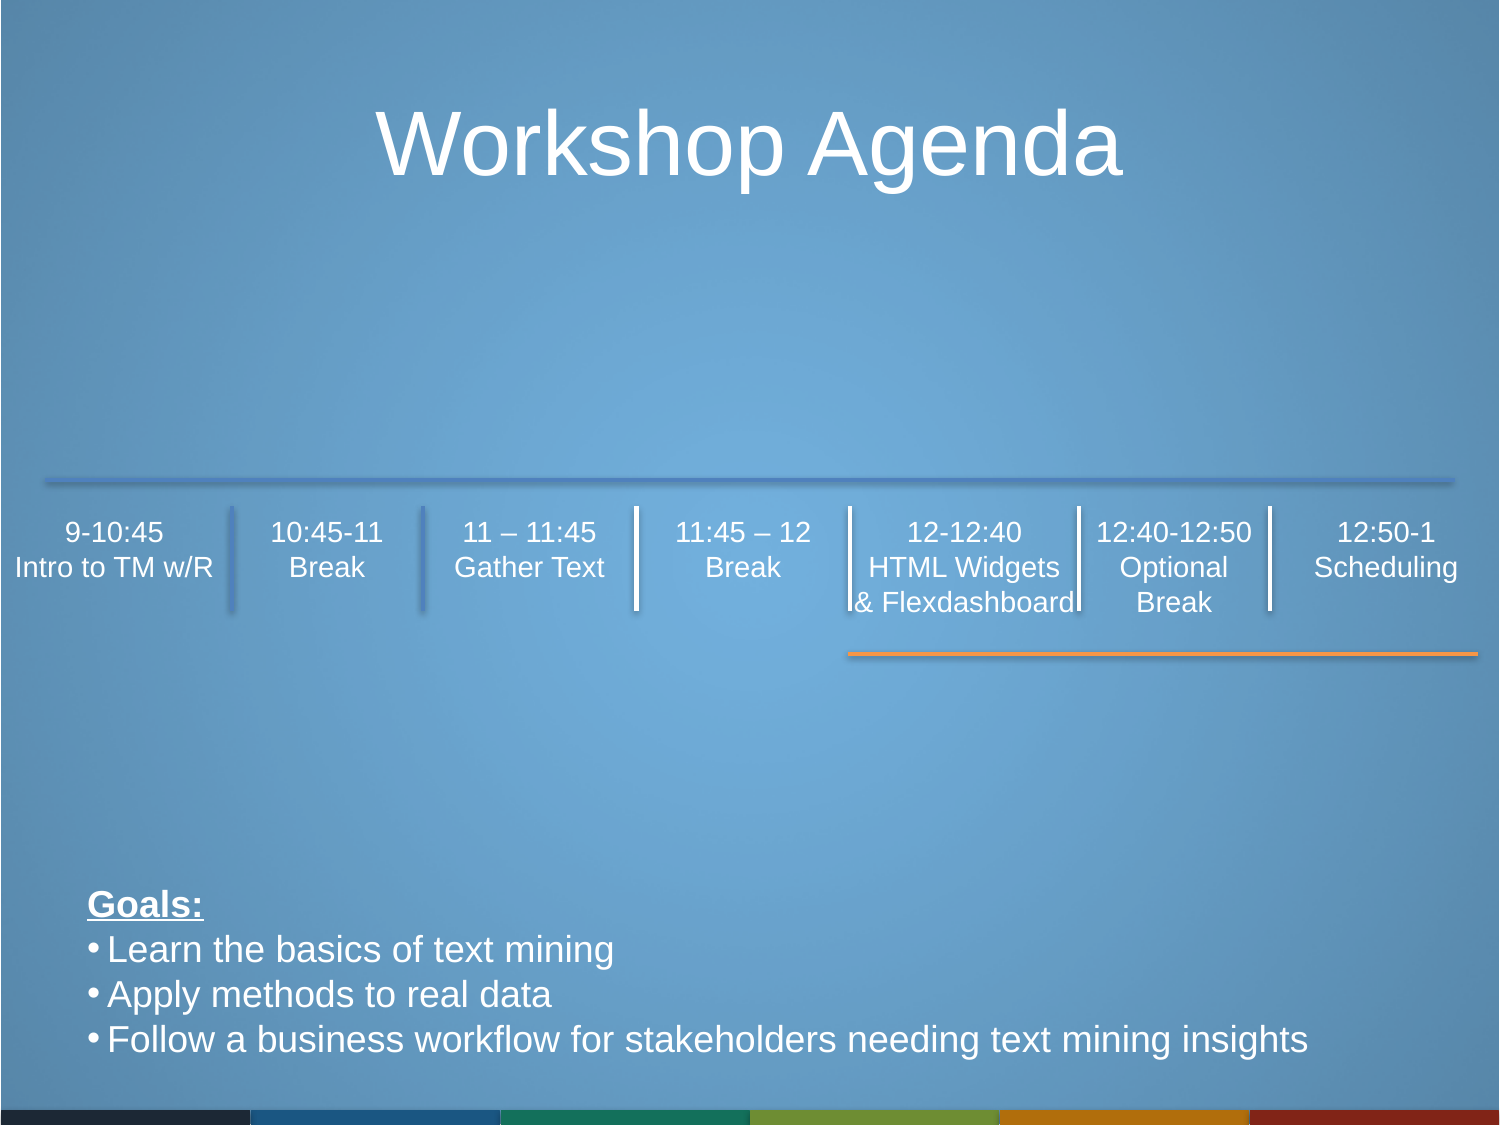

# Workshop Agenda
9-10:45
Intro to TM w/R
10:45-11
Break
11 – 11:45
Gather Text
11:45 – 12
Break
12-12:40
HTML Widgets
& Flexdashboard
12:40-12:50
Optional
Break
12:50-1
Scheduling
Goals:
Learn the basics of text mining
Apply methods to real data
Follow a business workflow for stakeholders needing text mining insights